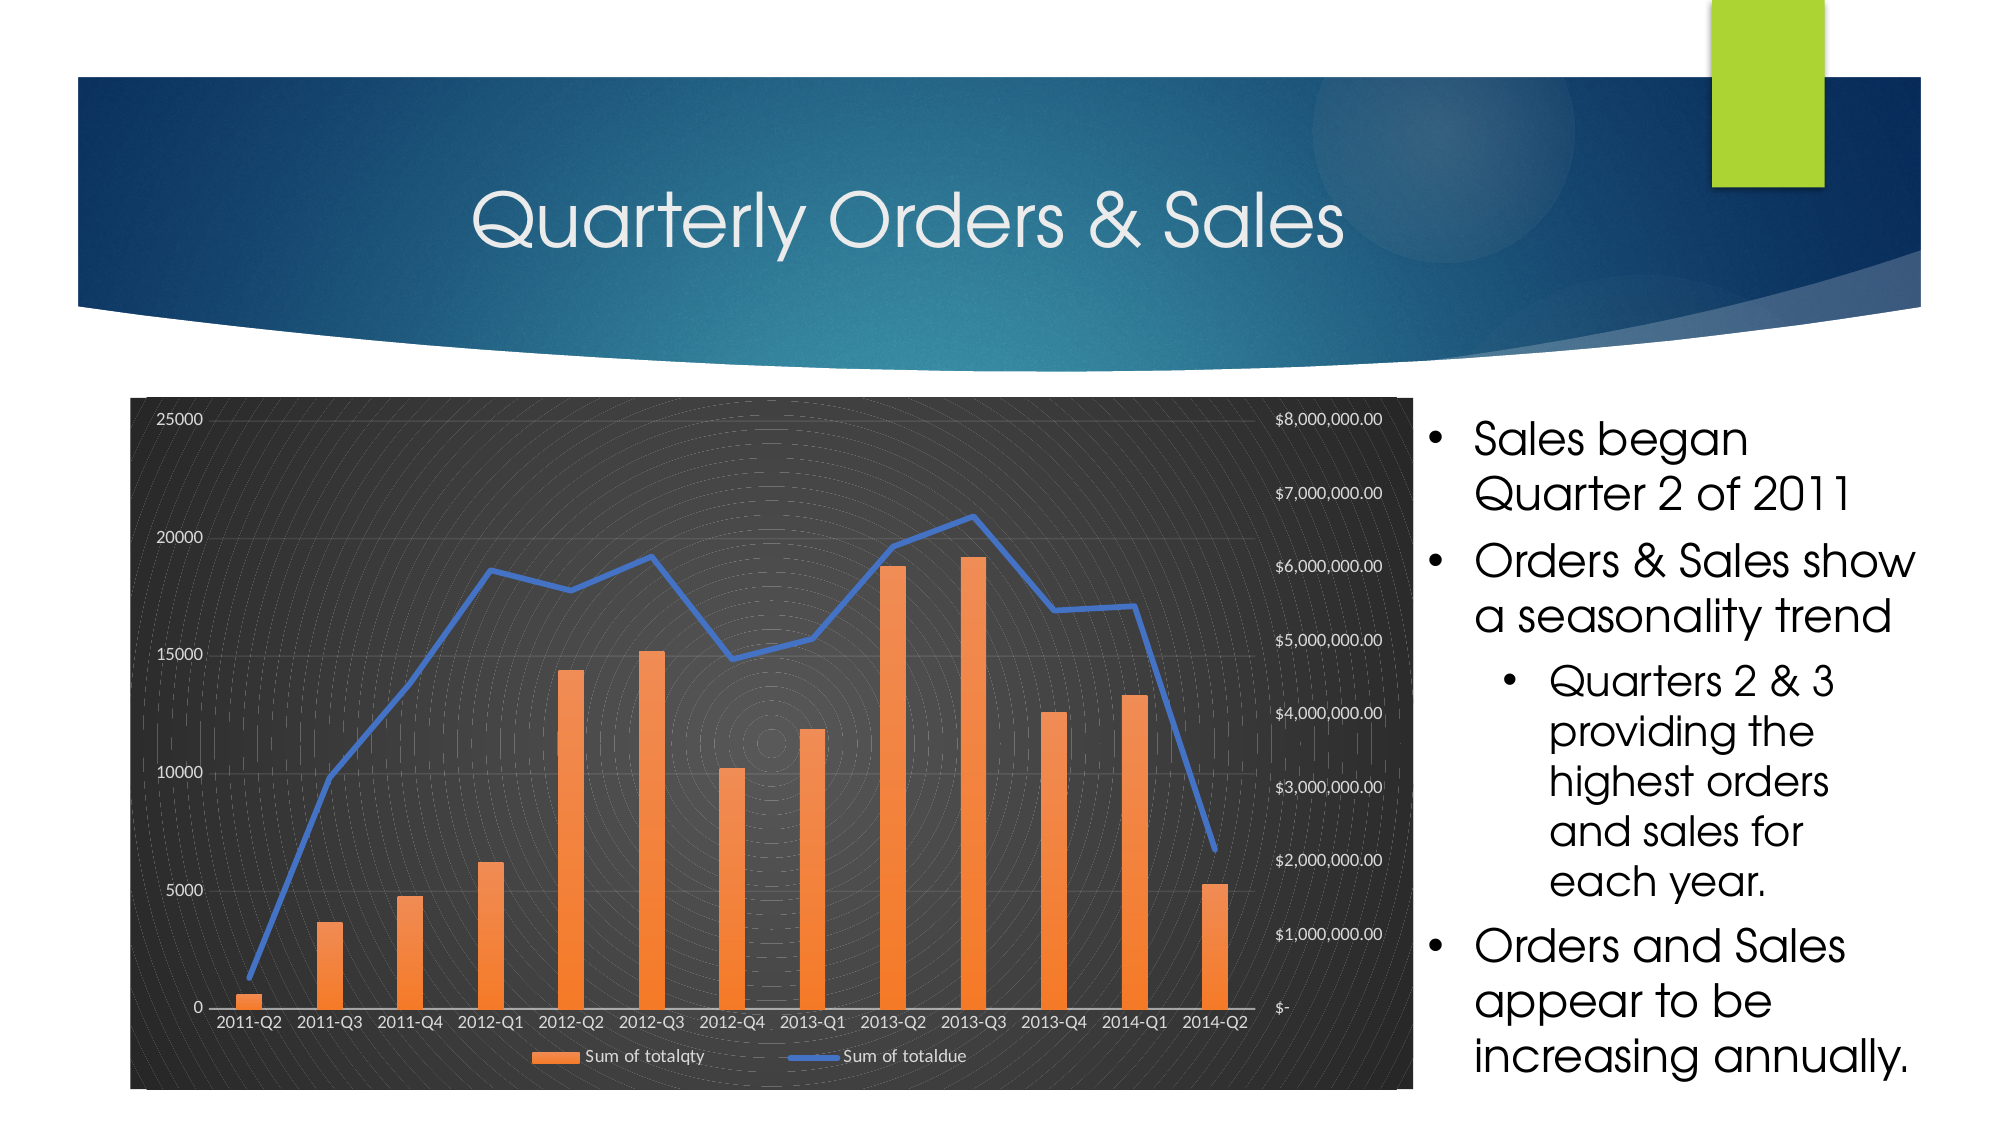

# Quarterly Orders & Sales

### Chart

| Category | Sum of totalqty | Sum of totaldue |
|---|---|---|
| 2011-Q2 | 594.0 | 421089.7145 |
| 2011-Q3 | 3678.0 | 3146404.4252000023 |
| 2011-Q4 | 4773.0 | 4432802.301699999 |
| 2012-Q1 | 6244.0 | 5970483.500099999 |
| 2012-Q2 | 14384.0 | 5692154.688900006 |
| 2012-Q3 | 15217.0 | 6156729.771899996 |
| 2012-Q4 | 10222.0 | 4757198.086799998 |
| 2013-Q1 | 11891.0 | 5037083.027700001 |
| 2013-Q2 | 18817.0 | 6291956.033400003 |
| 2013-Q3 | 19221.0 | 6704367.836100002 |
| 2013-Q4 | 12590.0 | 5421711.968100003 |
| 2014-Q1 | 13339.0 | 5481735.059699997 |
| 2014-Q2 | 5310.0 | 2166834.9658999993 |
Sales began Quarter 2 of 2011
Orders & Sales show a seasonality trend
Quarters 2 & 3 providing the highest orders and sales for each year.
Orders and Sales appear to be increasing annually.